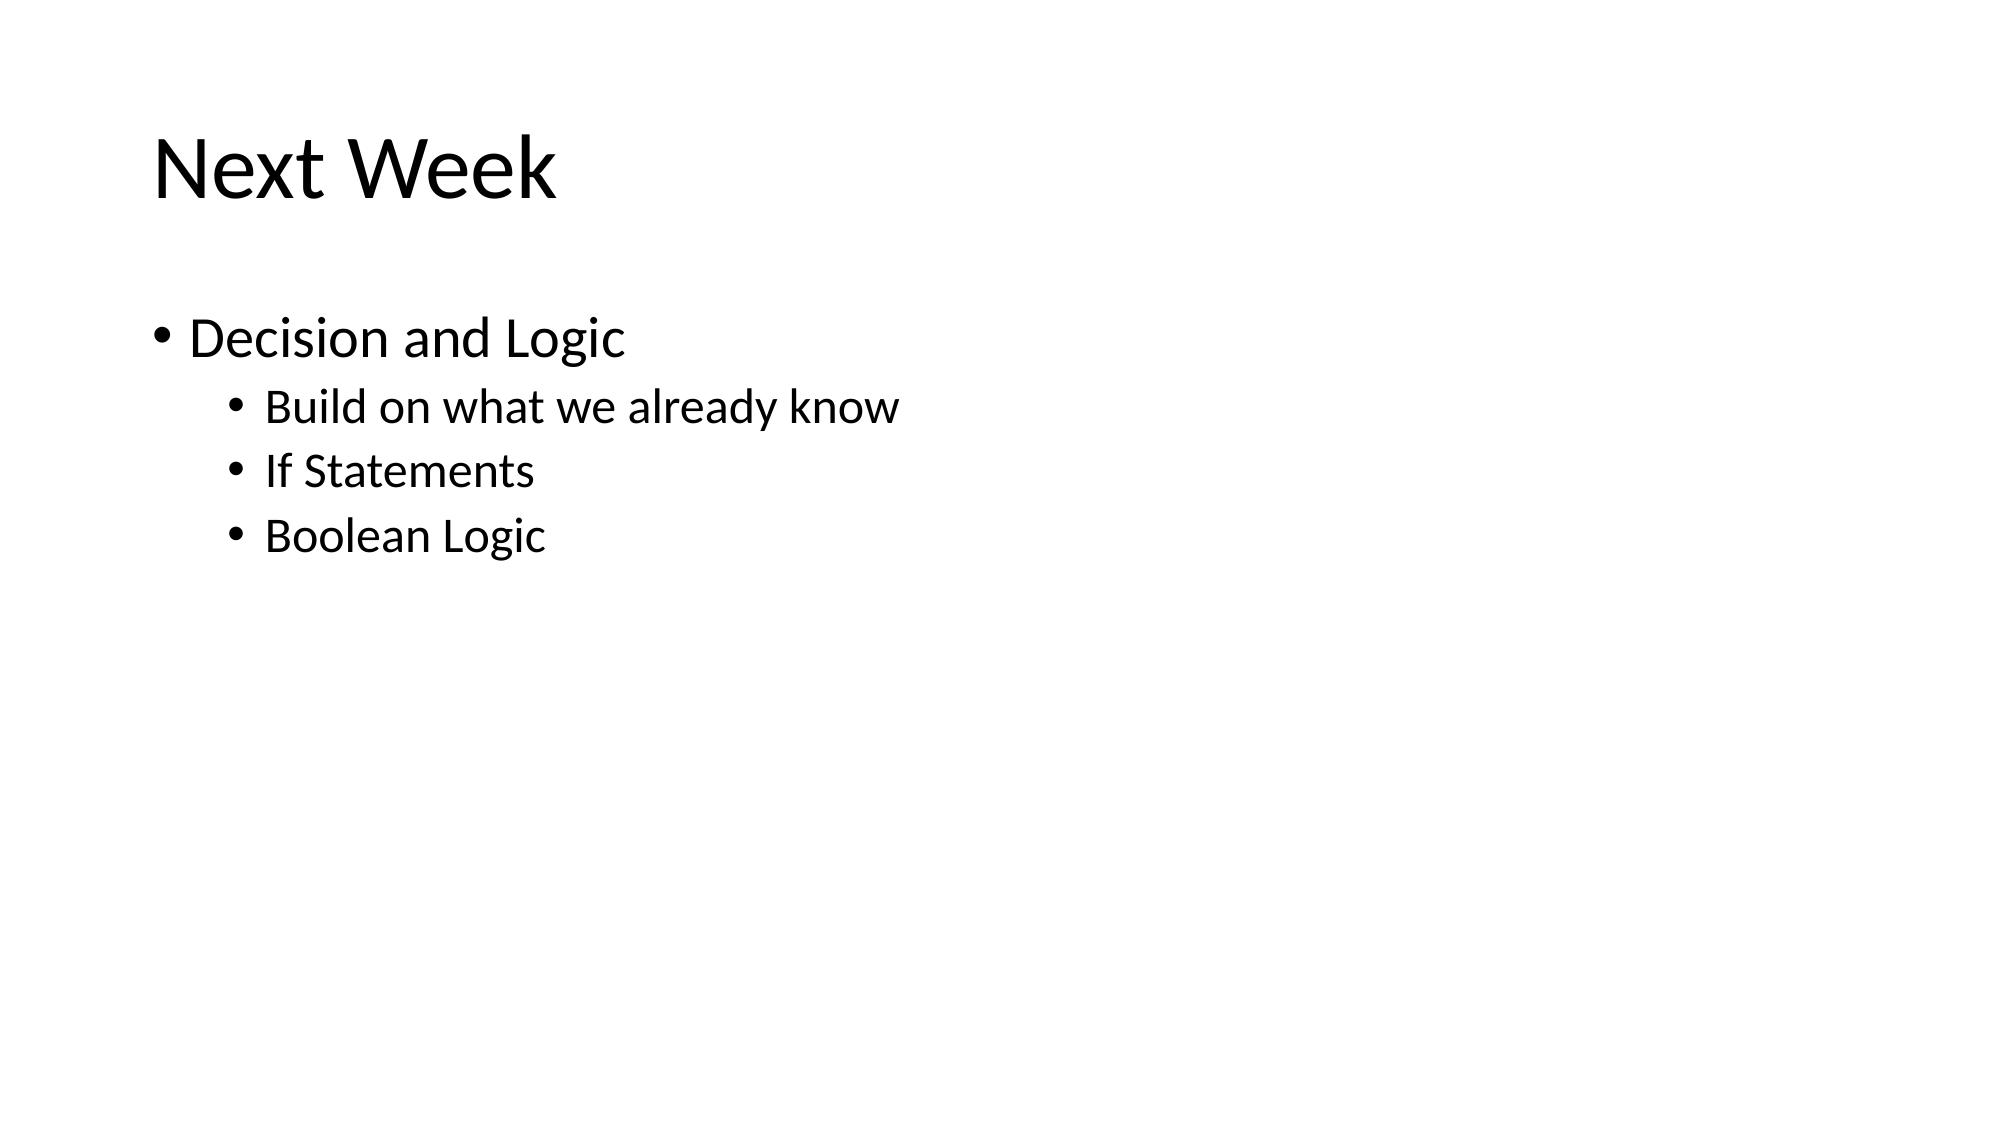

# Next Week
Decision and Logic
Build on what we already know
If Statements
Boolean Logic